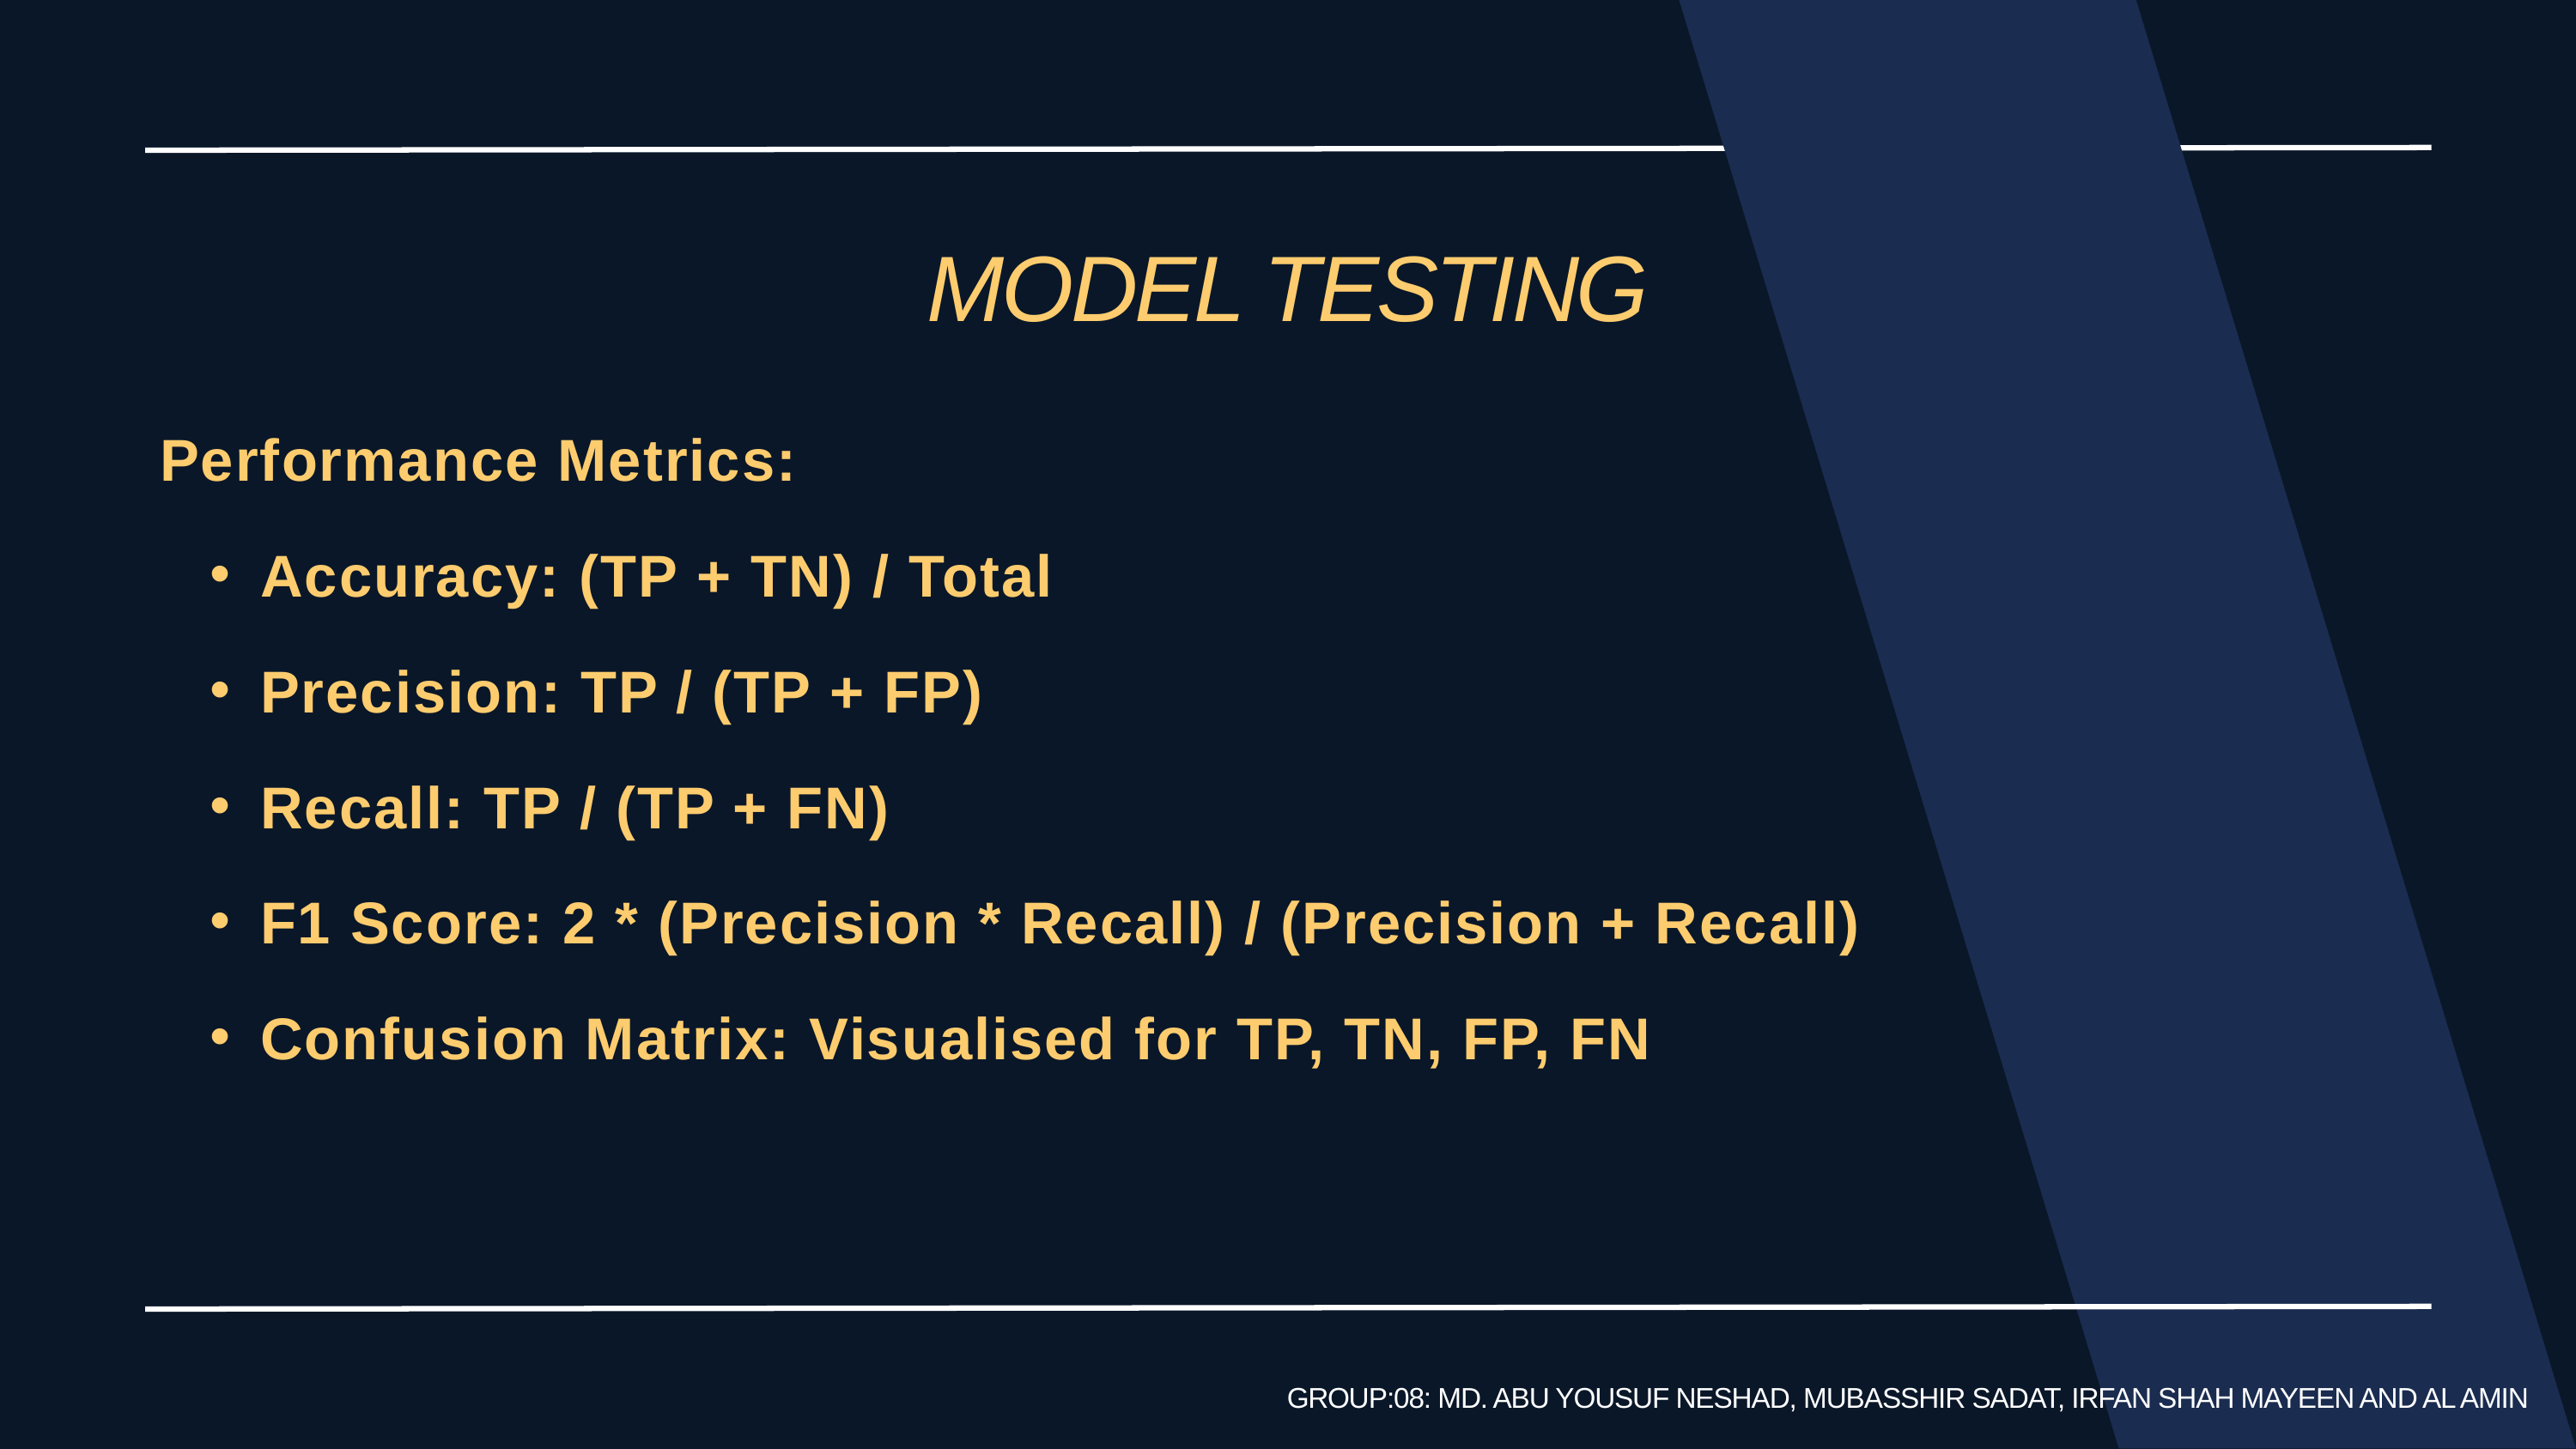

MODEL TESTING
Performance Metrics:
Accuracy: (TP + TN) / Total
Precision: TP / (TP + FP)
Recall: TP / (TP + FN)
F1 Score: 2 * (Precision * Recall) / (Precision + Recall)
Confusion Matrix: Visualised for TP, TN, FP, FN

GROUP:08: MD. ABU YOUSUF NESHAD, MUBASSHIR SADAT, IRFAN SHAH MAYEEN AND AL AMIN